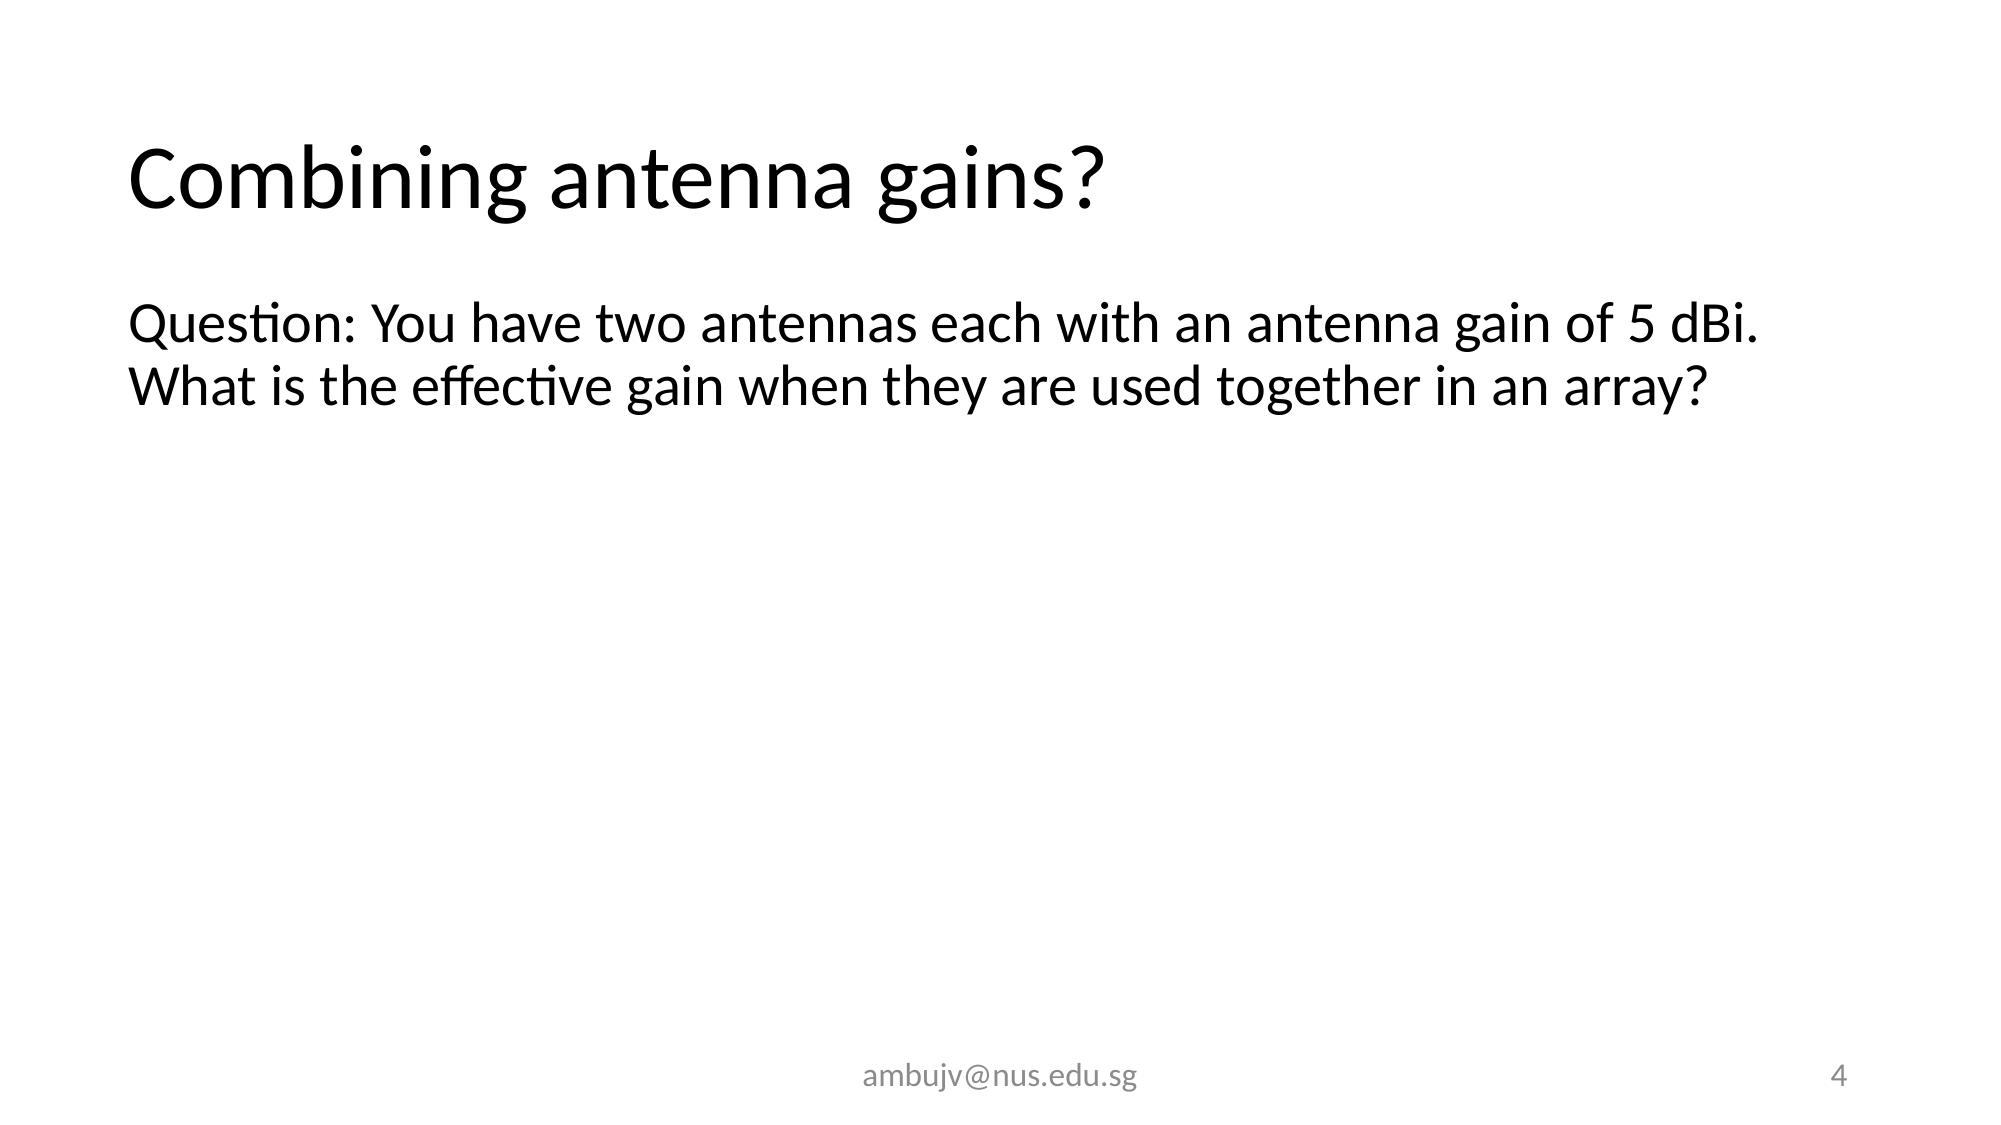

# Combining antenna gains?
Question: You have two antennas each with an antenna gain of 5 dBi. What is the effective gain when they are used together in an array?

ambujv@nus.edu.sg
4